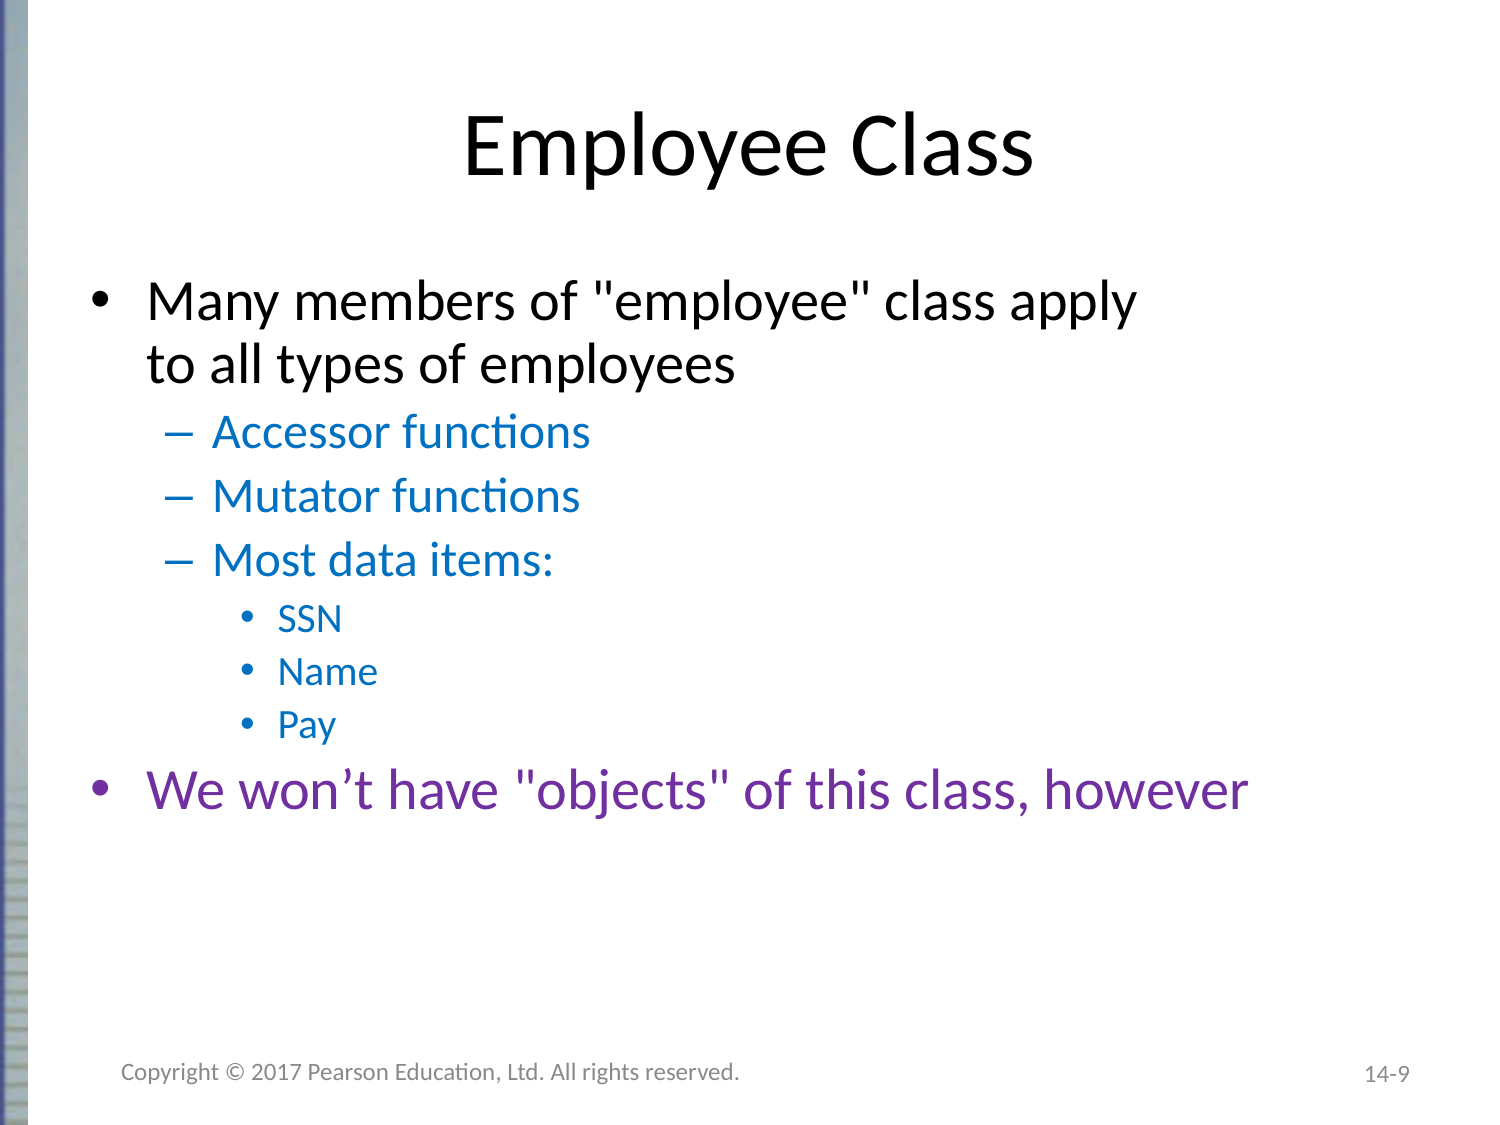

# Employee Class
Many members of "employee" class apply
to all types of employees
Accessor functions
Mutator functions
Most data items:
SSN
Name
Pay
We won’t have "objects" of this class, however
Copyright © 2017 Pearson Education, Ltd. All rights reserved.
14-9